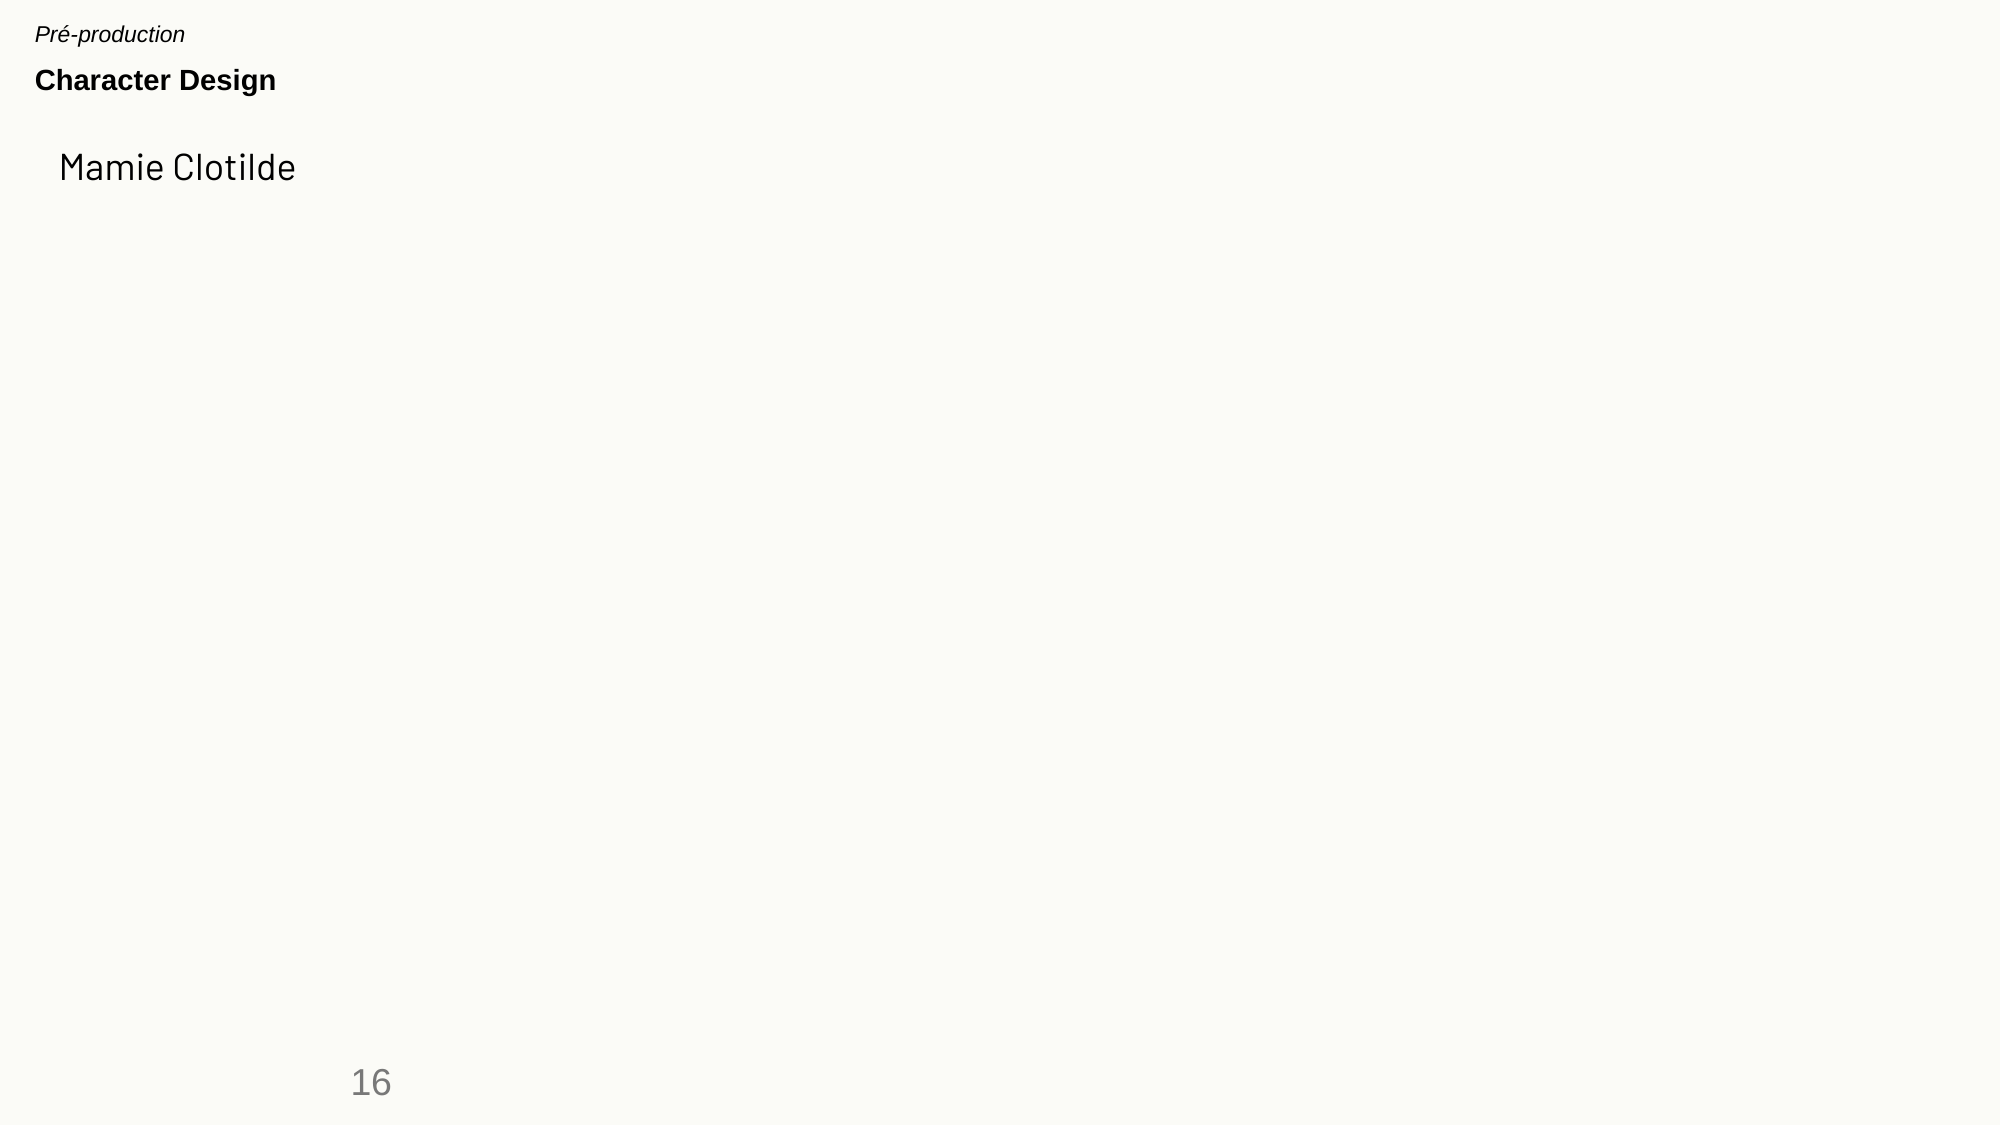

# Pré-production
Character Design
Mamie Clotilde
16